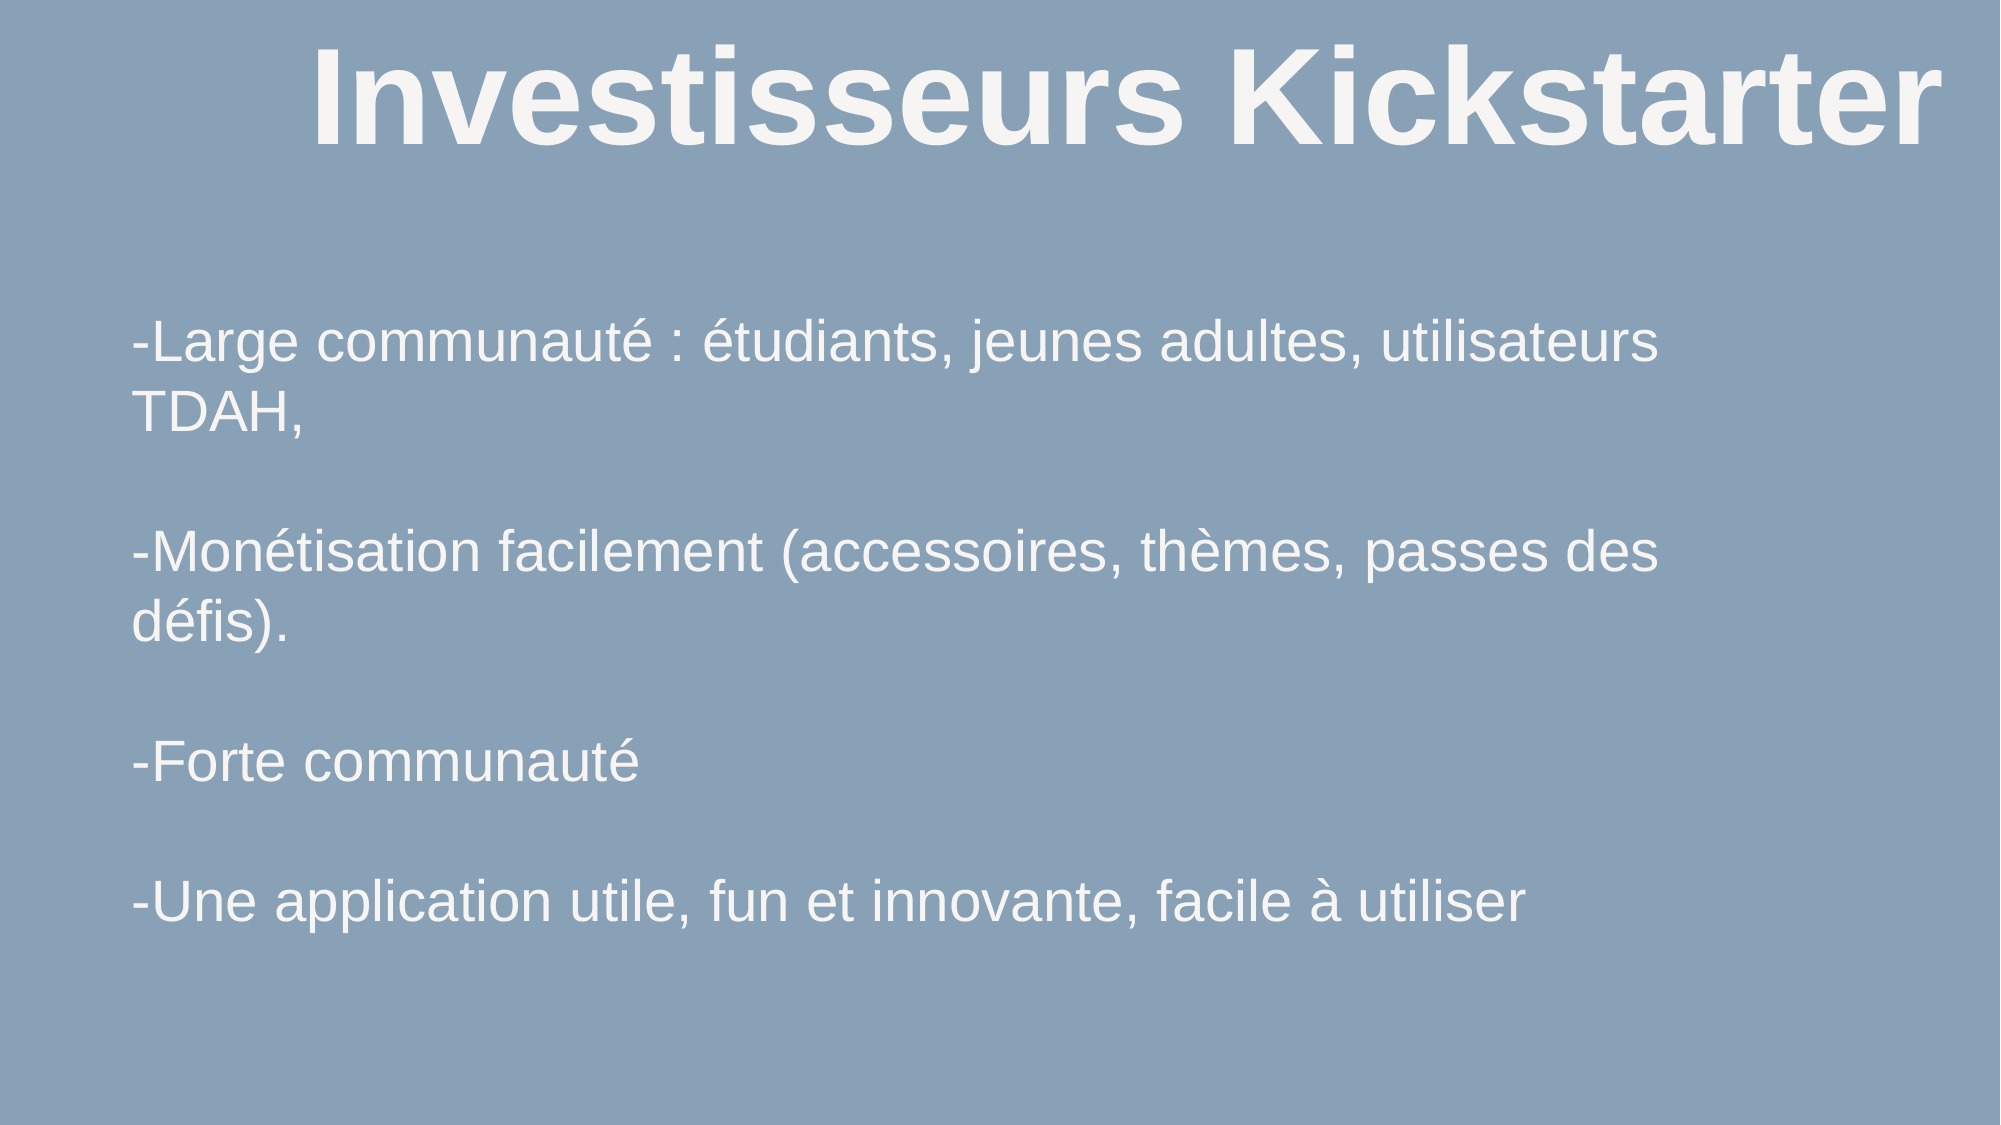

Investisseurs Kickstarter
-Large communauté : étudiants, jeunes adultes, utilisateurs TDAH,

-Monétisation facilement (accessoires, thèmes, passes des défis).

-Forte communauté

-Une application utile, fun et innovante, facile à utiliser